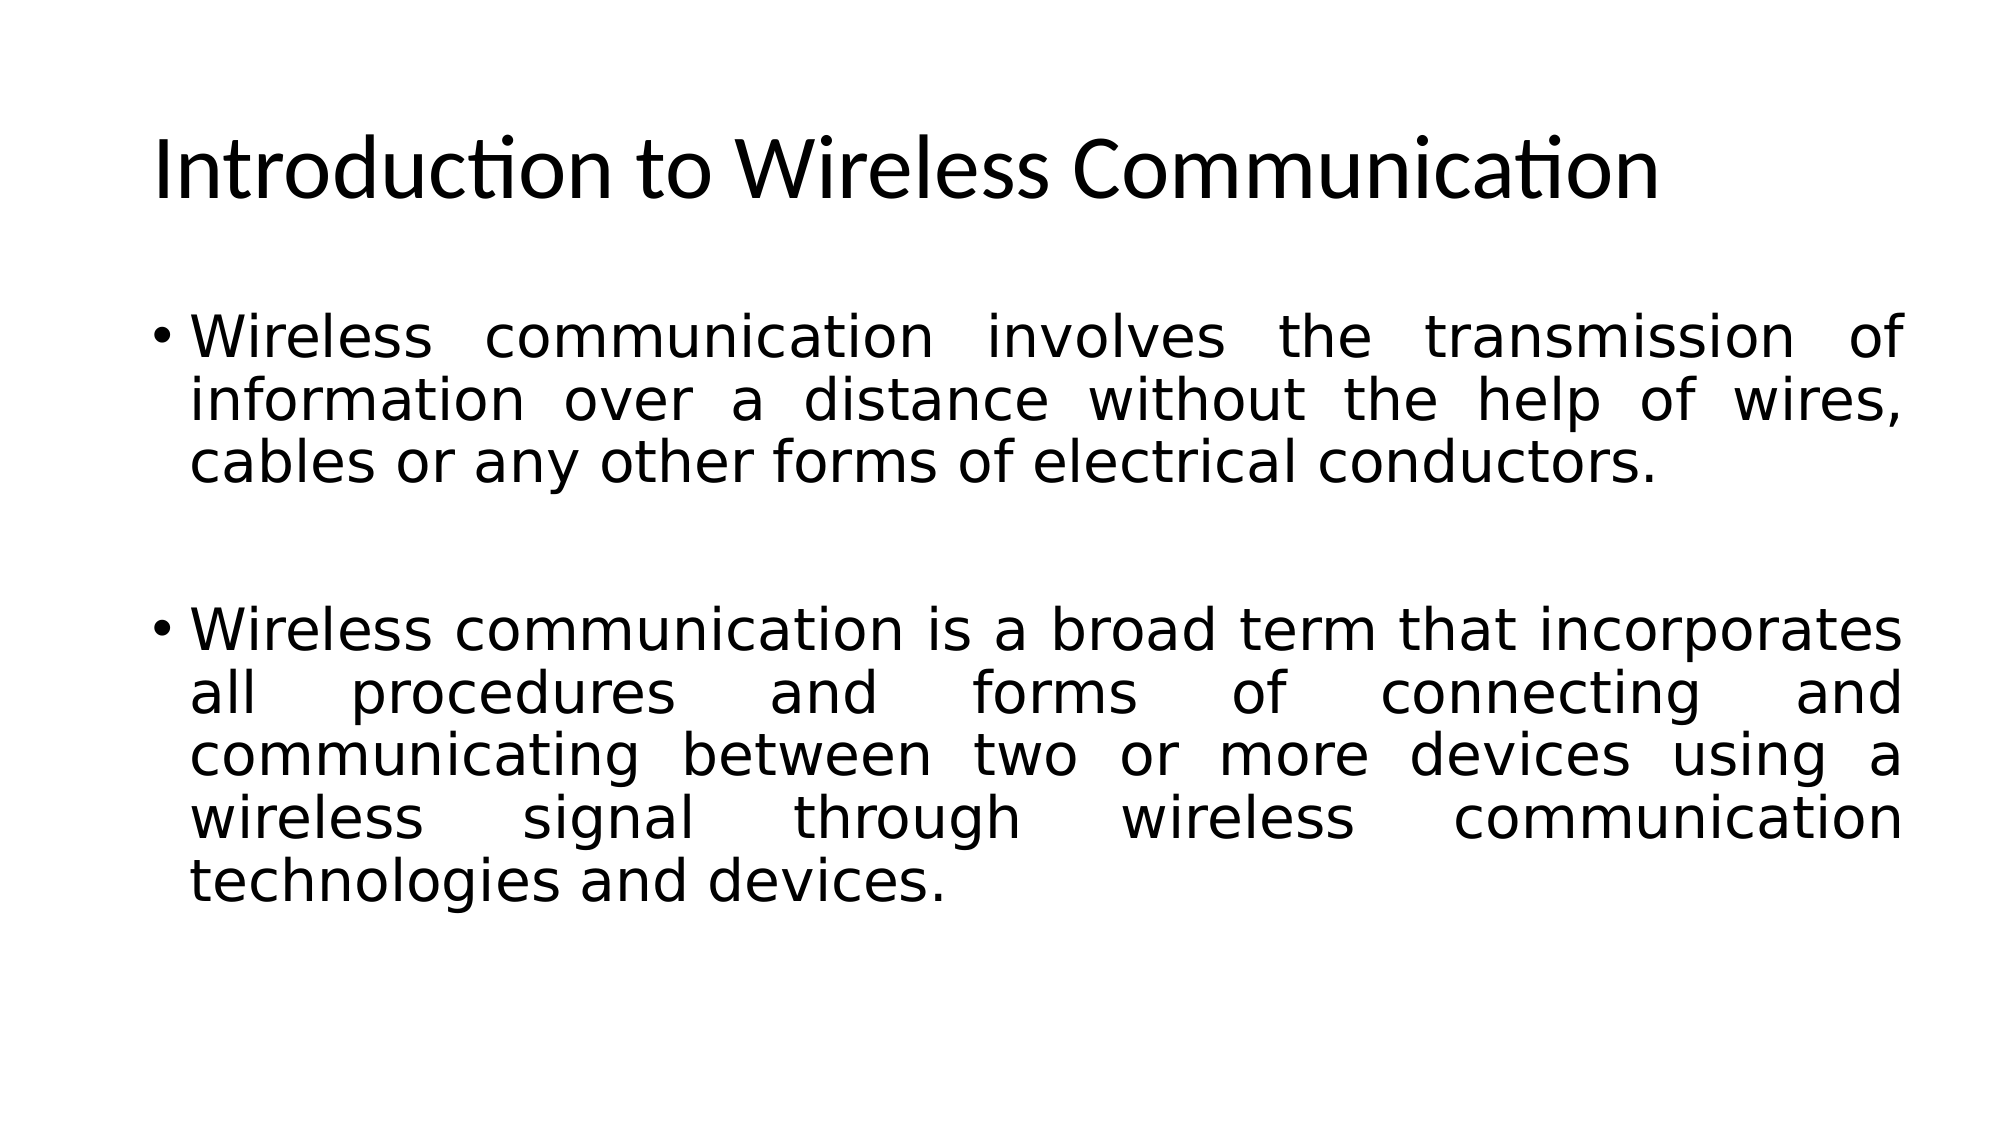

# Introduction to Wireless Communication
Wireless communication involves the transmission of information over a distance without the help of wires, cables or any other forms of electrical conductors.

Wireless communication is a broad term that incorporates all procedures and forms of connecting and communicating between two or more devices using a wireless signal through wireless communication technologies and devices.